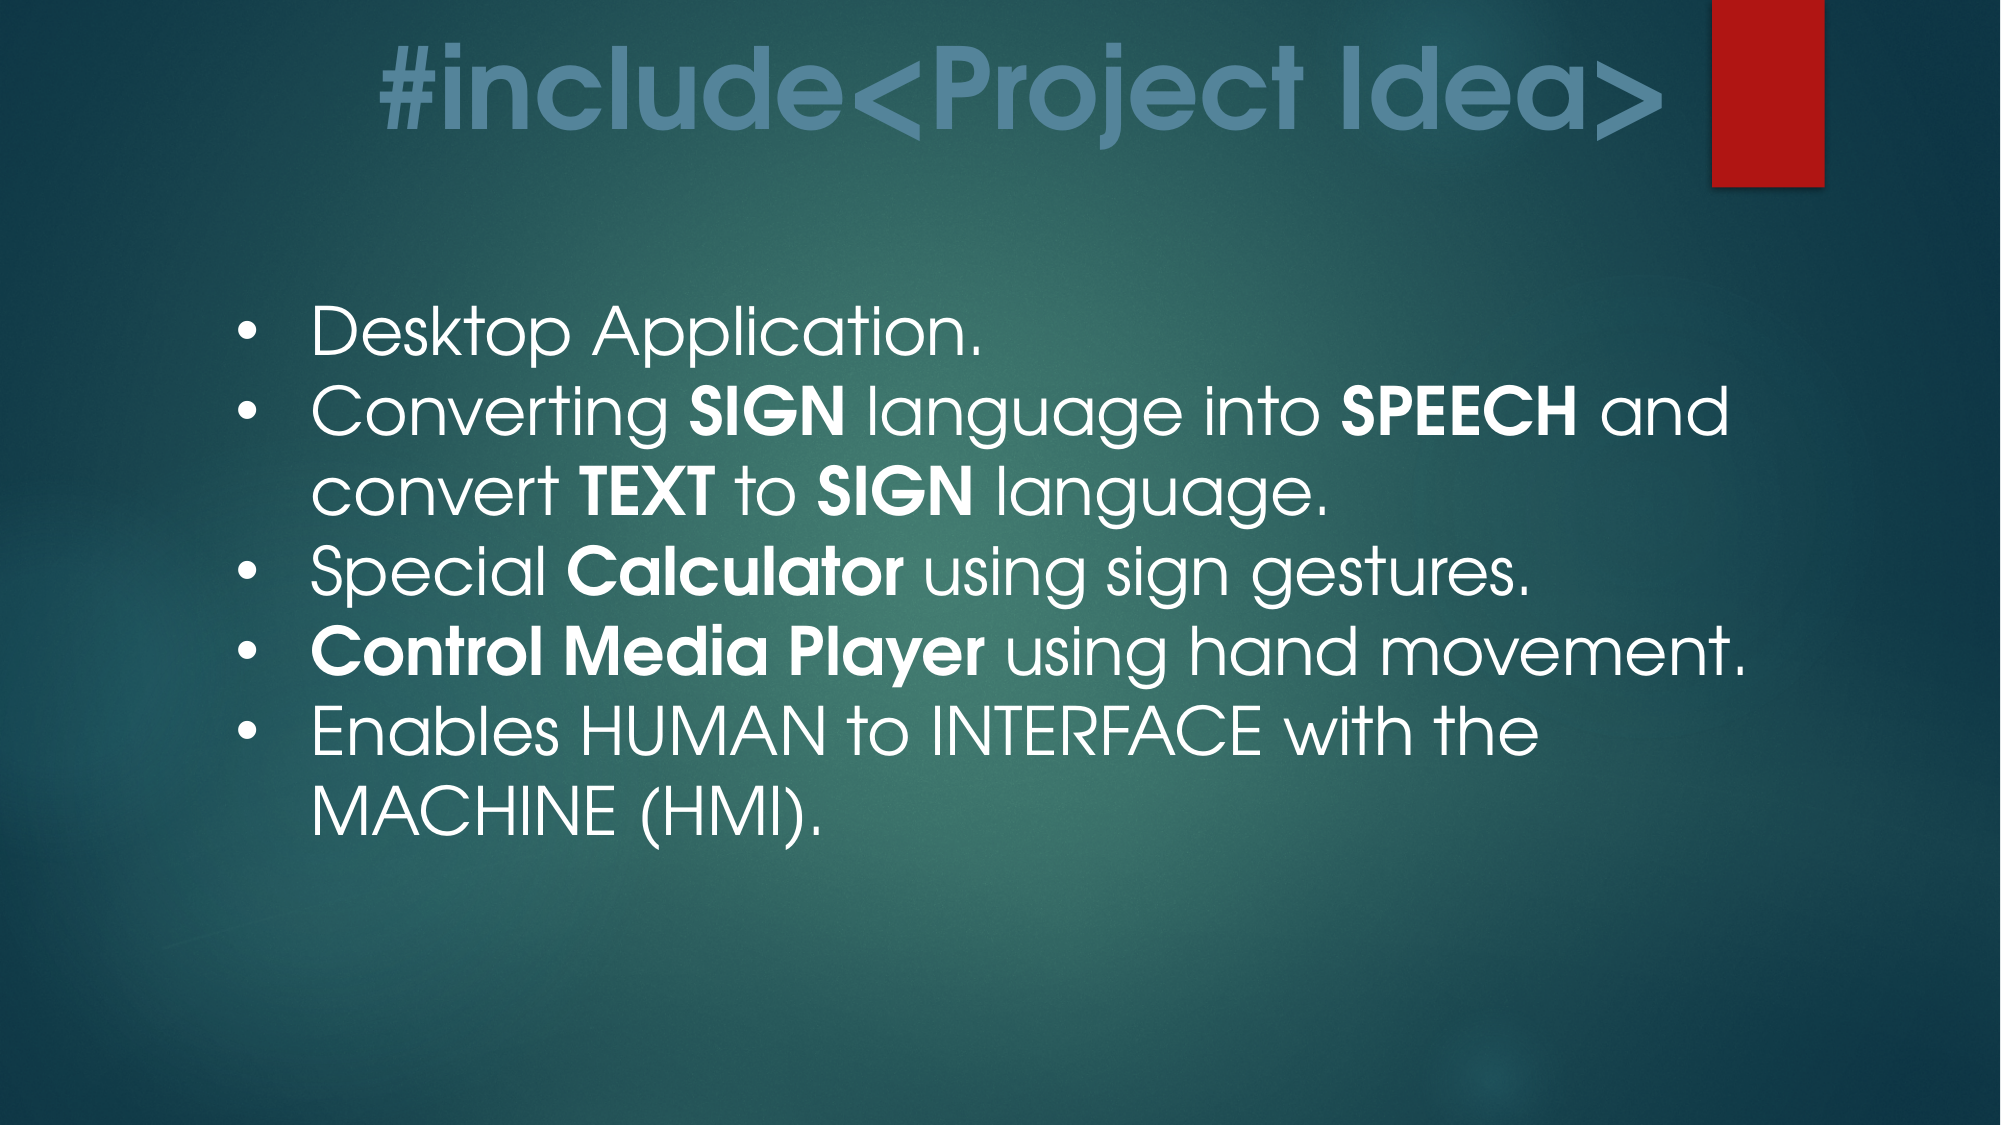

#include<Project Idea>
Desktop Application.
Converting SIGN language into SPEECH and convert TEXT to SIGN language.
Special Calculator using sign gestures.
Control Media Player using hand movement.
Enables HUMAN to INTERFACE with the MACHINE (HMI).